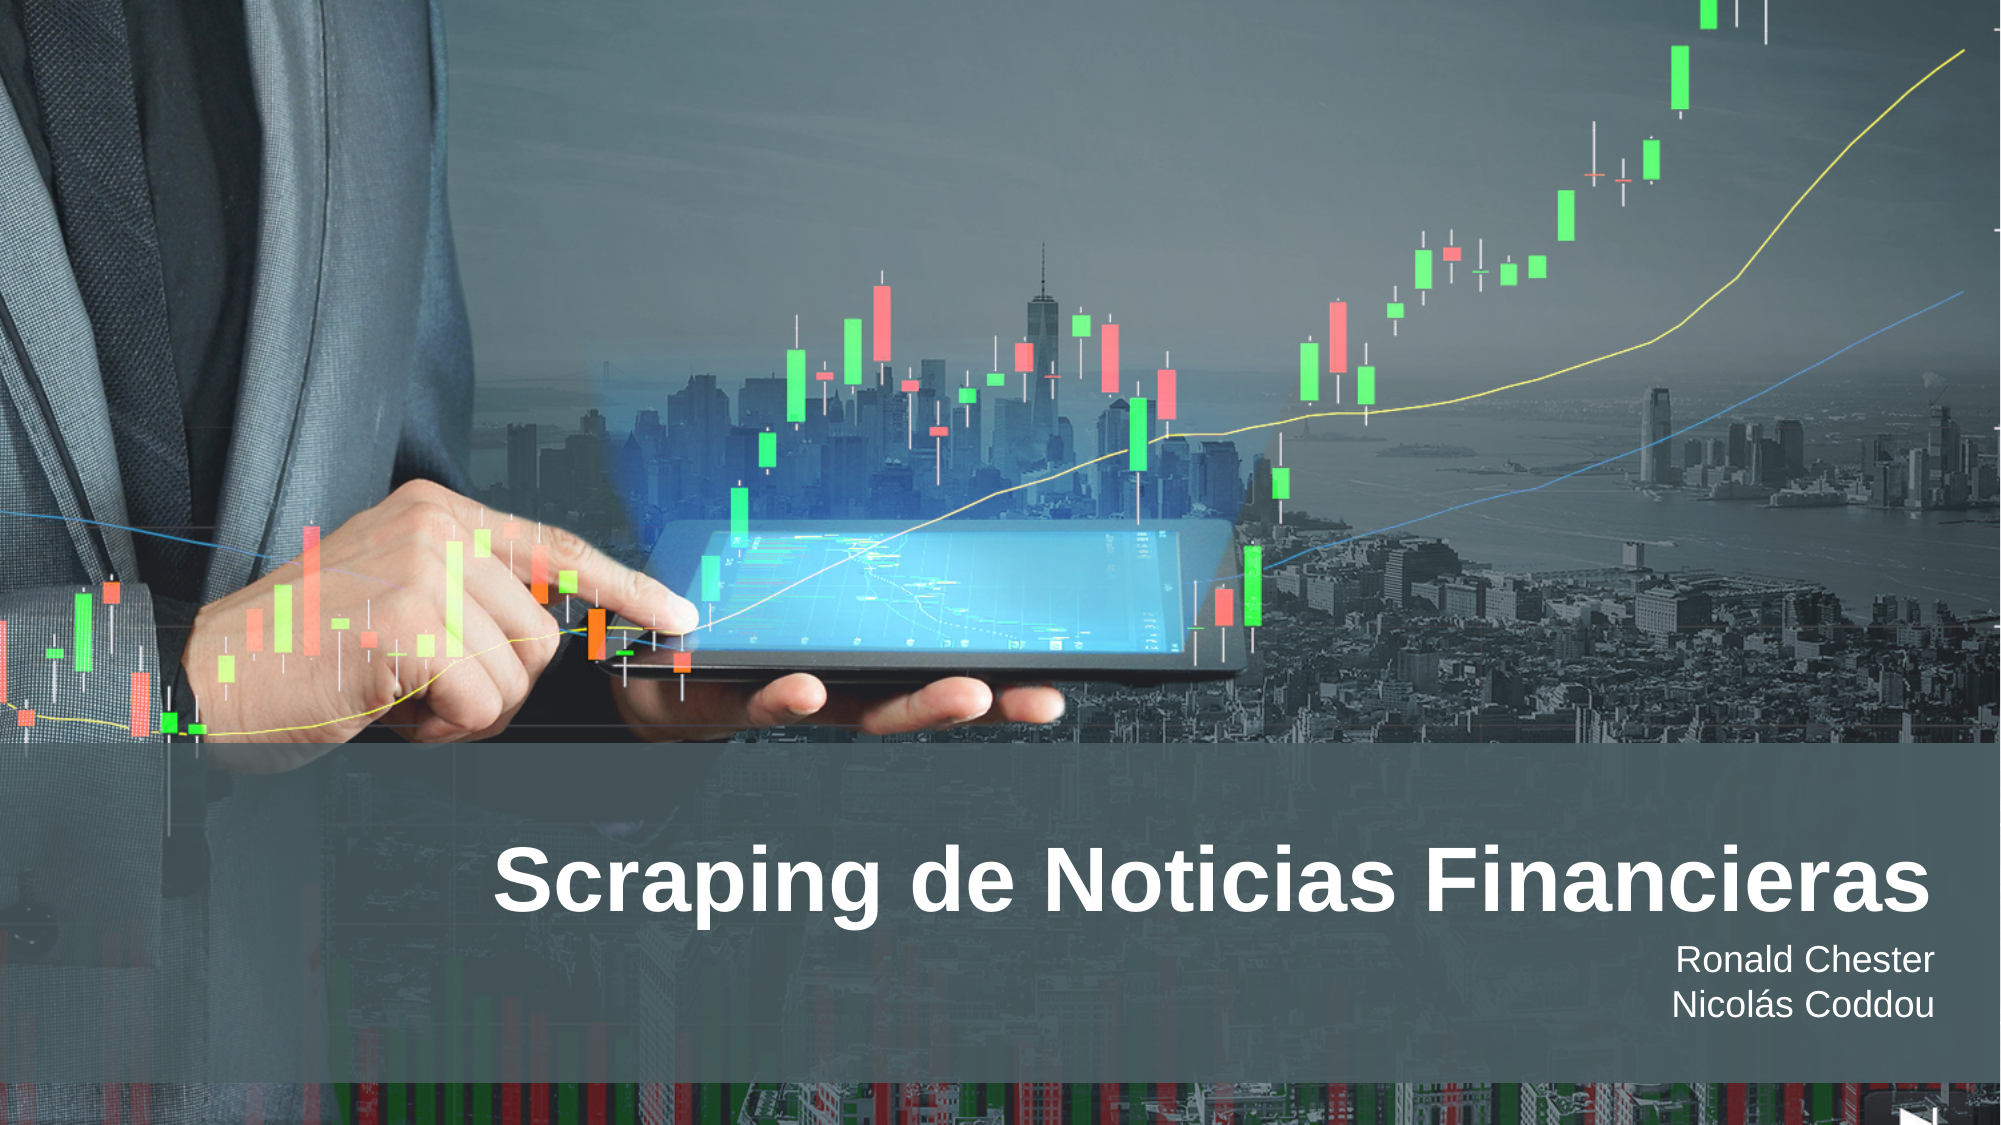

Scraping de Noticias Financieras
Ronald Chester
Nicolás Coddou